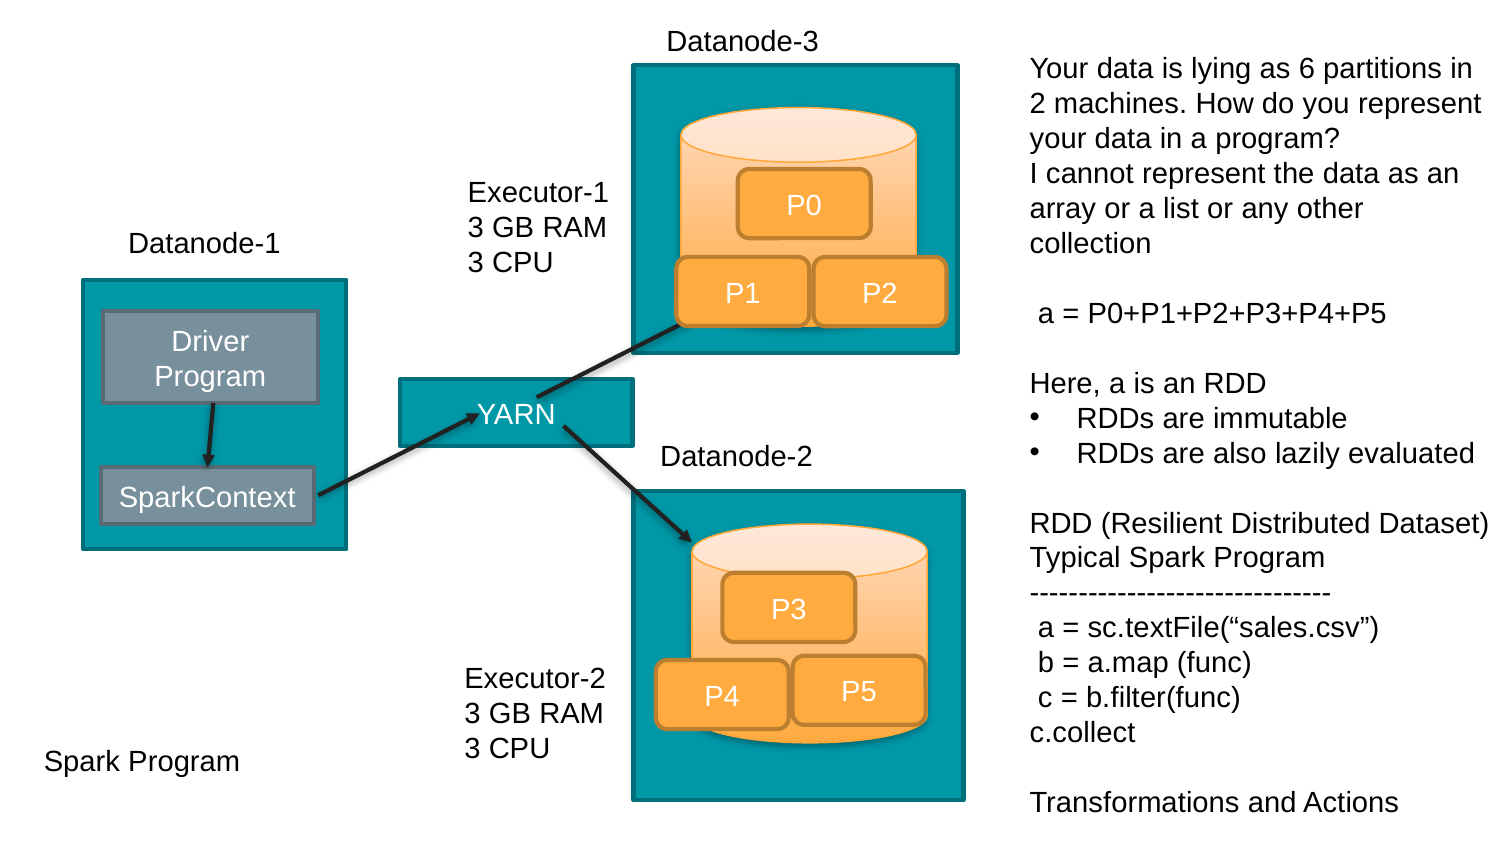

Datanode-3
Your data is lying as 6 partitions in 2 machines. How do you represent your data in a program?
I cannot represent the data as an array or a list or any other collection

 a = P0+P1+P2+P3+P4+P5

Here, a is an RDD
RDDs are immutable
RDDs are also lazily evaluated

RDD (Resilient Distributed Dataset)
Typical Spark Program
-------------------------------
 a = sc.textFile(“sales.csv”)
 b = a.map (func)
 c = b.filter(func)
c.collect

Transformations and Actions

Executor-1
3 GB RAM
3 CPU
P0
Datanode-1
P1
P2

Driver Program
YARN
Datanode-2
SparkContext

P3
Executor-2
3 GB RAM
3 CPU
P5
P4
Spark Program